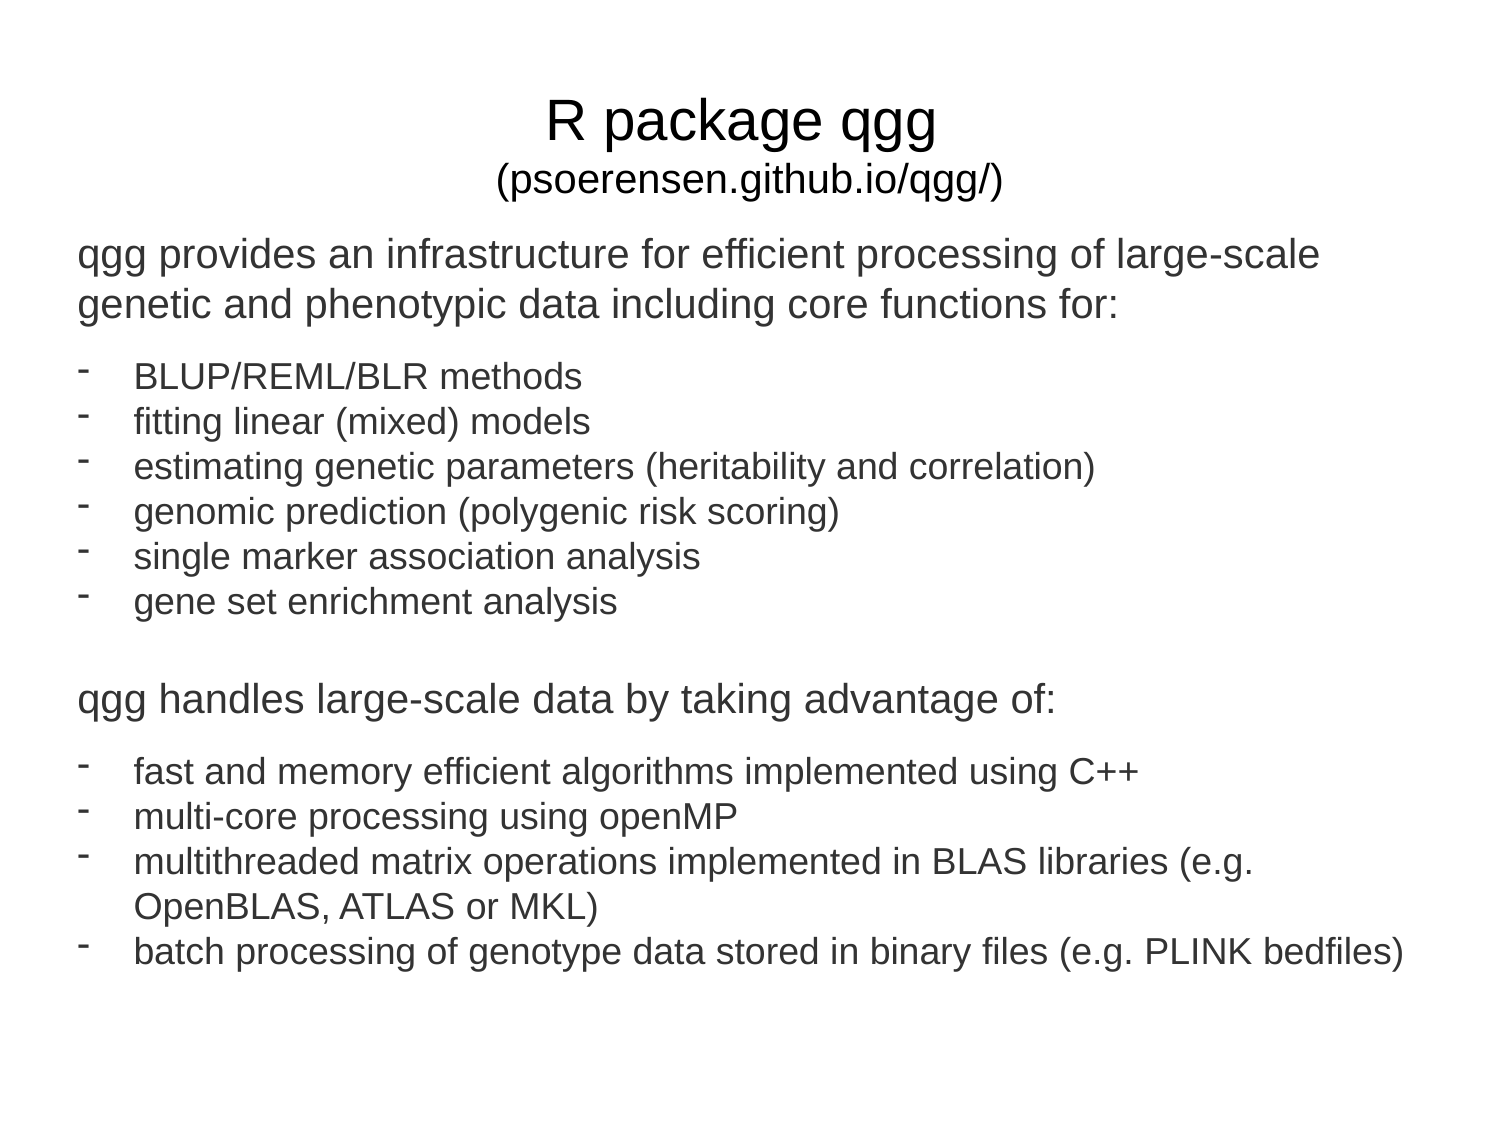

R package qgg
(psoerensen.github.io/qgg/)
qgg provides an infrastructure for efficient processing of large-scale genetic and phenotypic data including core functions for:
BLUP/REML/BLR methods
fitting linear (mixed) models
estimating genetic parameters (heritability and correlation)
genomic prediction (polygenic risk scoring)
single marker association analysis
gene set enrichment analysis

qgg handles large-scale data by taking advantage of:
fast and memory efficient algorithms implemented using C++
multi-core processing using openMP
multithreaded matrix operations implemented in BLAS libraries (e.g. OpenBLAS, ATLAS or MKL)
batch processing of genotype data stored in binary files (e.g. PLINK bedfiles)